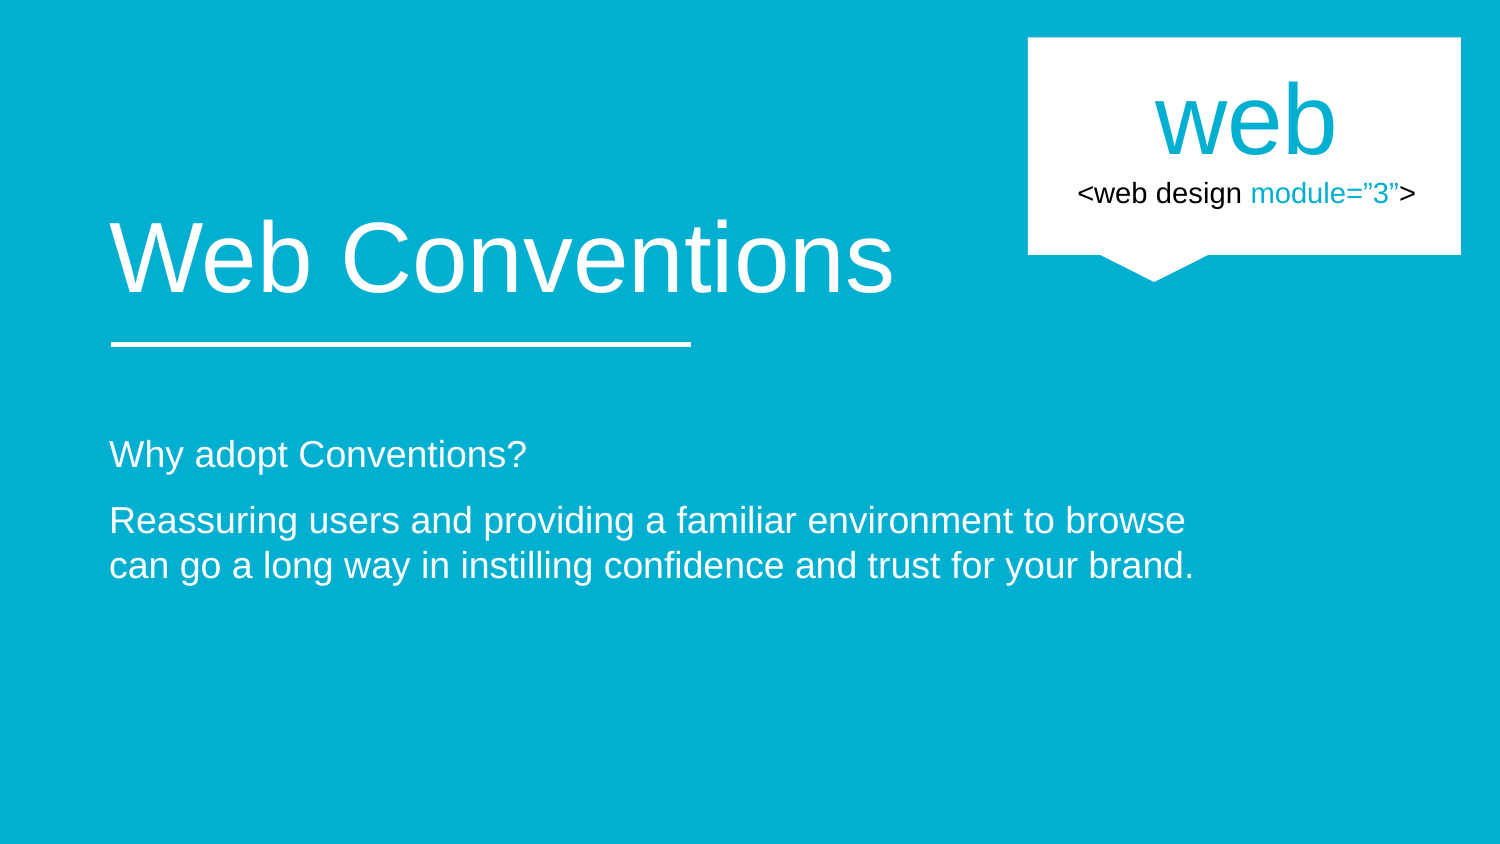

web
<web design module=”3”>
Web Conventions
Why adopt Conventions?
Reassuring users and providing a familiar environment to browse
can go a long way in instilling confidence and trust for your brand.